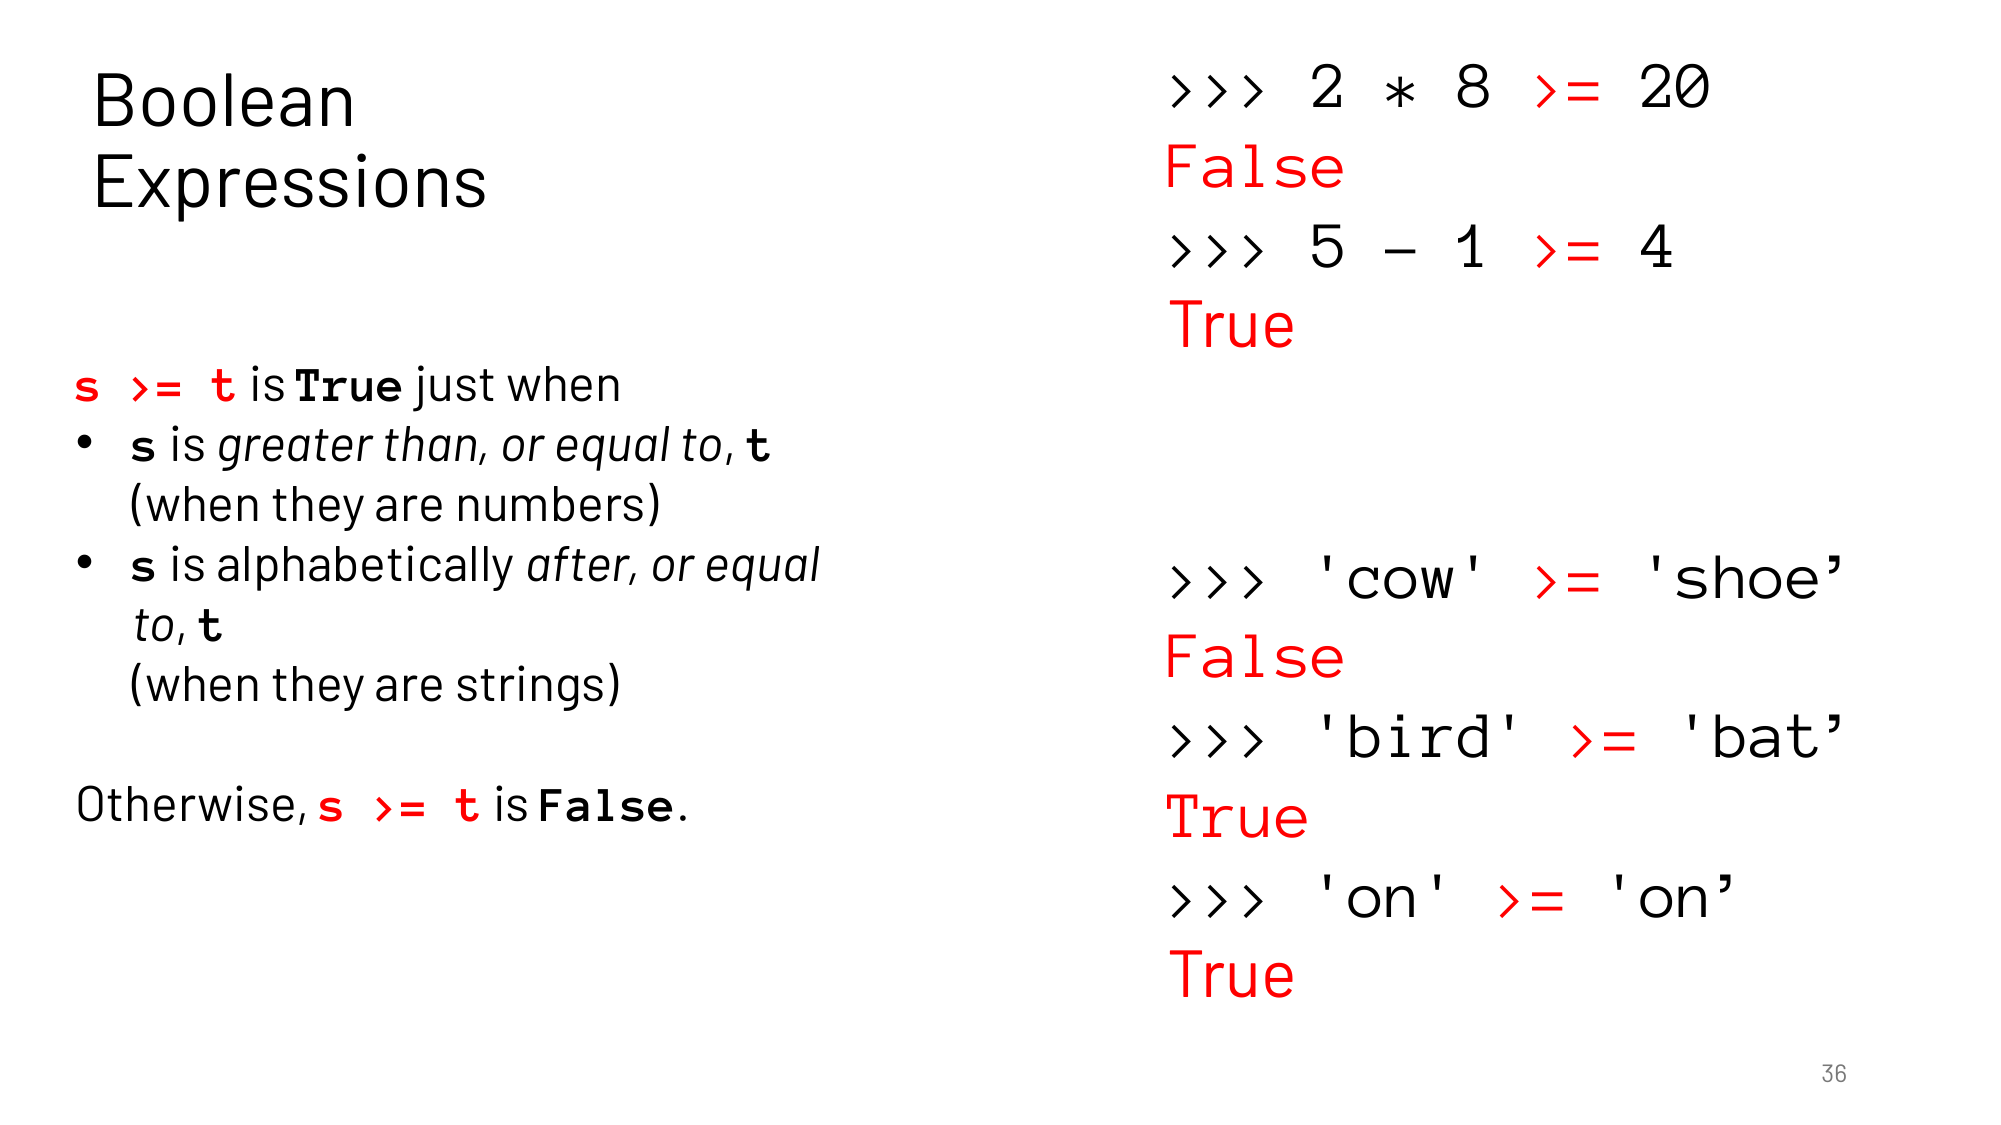

# Boolean Expressions
>>> 2 * 8 >= 20
False
>>> 5 - 1 >= 4
True
s >= t is True just when
s is greater than, or equal to, t
(when they are numbers)
s is alphabetically after, or equal to, t
(when they are strings)

Otherwise, s >= t is False.
>>> 'cow' >= 'shoe’
False
>>> 'bird' >= 'bat’
True
>>> 'on' >= 'on’
True
36